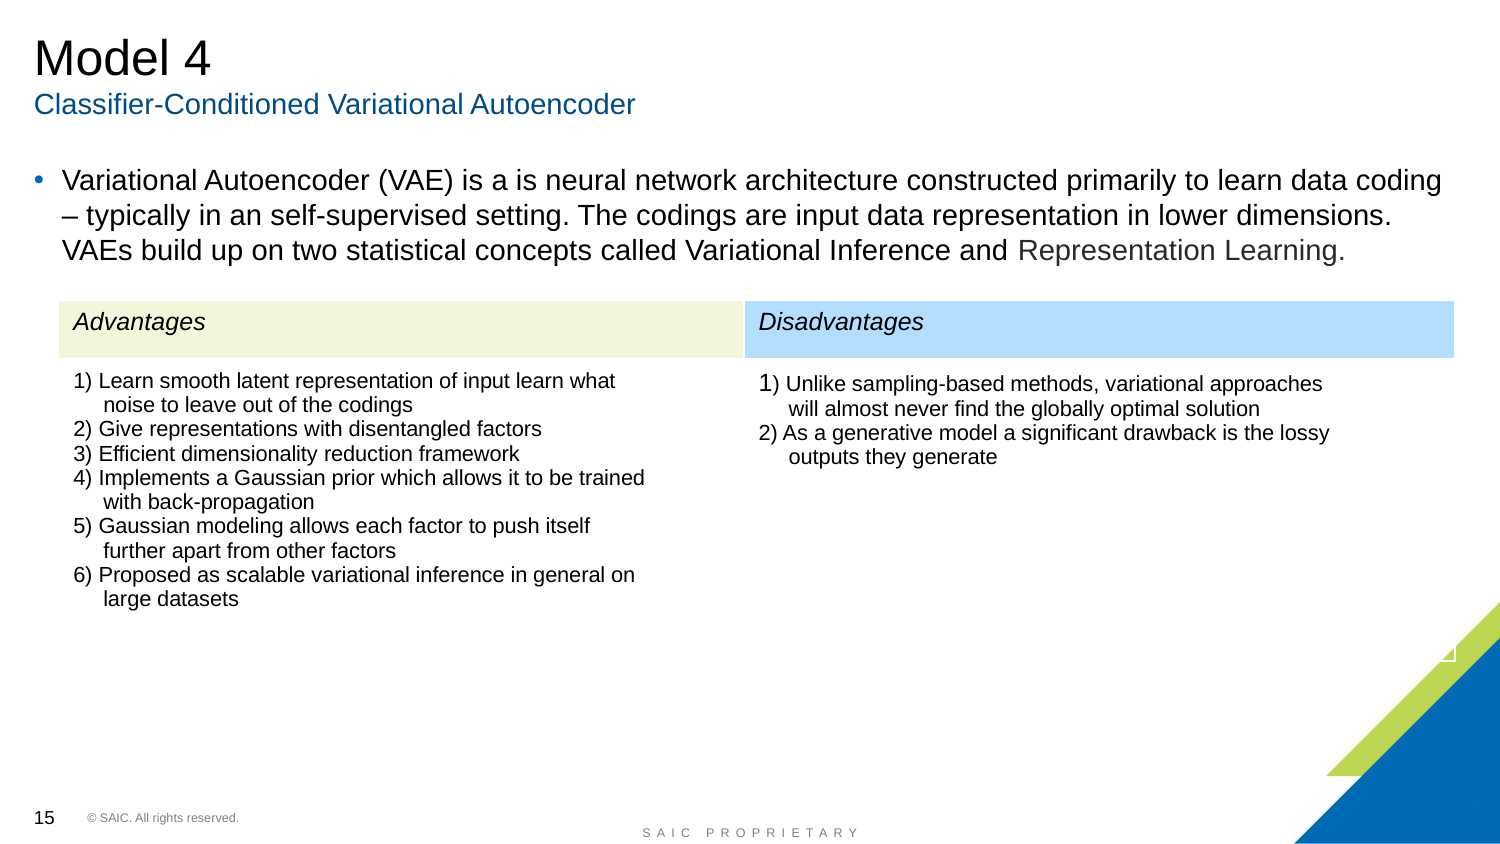

# Model 4 Classifier-Conditioned Variational Autoencoder
Variational Autoencoder (VAE) is a is neural network architecture constructed primarily to learn data coding – typically in an self-supervised setting. The codings are input data representation in lower dimensions. VAEs build up on two statistical concepts called Variational Inference and Representation Learning.

| Advantages | Disadvantages |
| --- | --- |
| 1) Learn smooth latent representation of input learn what noise to leave out of the codings 2) Give representations with disentangled factors 3) Efficient dimensionality reduction framework  4) Implements a Gaussian prior which allows it to be trained with back-propagation 5) Gaussian modeling allows each factor to push itself further apart from other factors 6) Proposed as scalable variational inference in general on large datasets | 1) Unlike sampling-based methods, variational approaches will almost never find the globally optimal solution 2) As a generative model a significant drawback is the lossy outputs they generate |

15